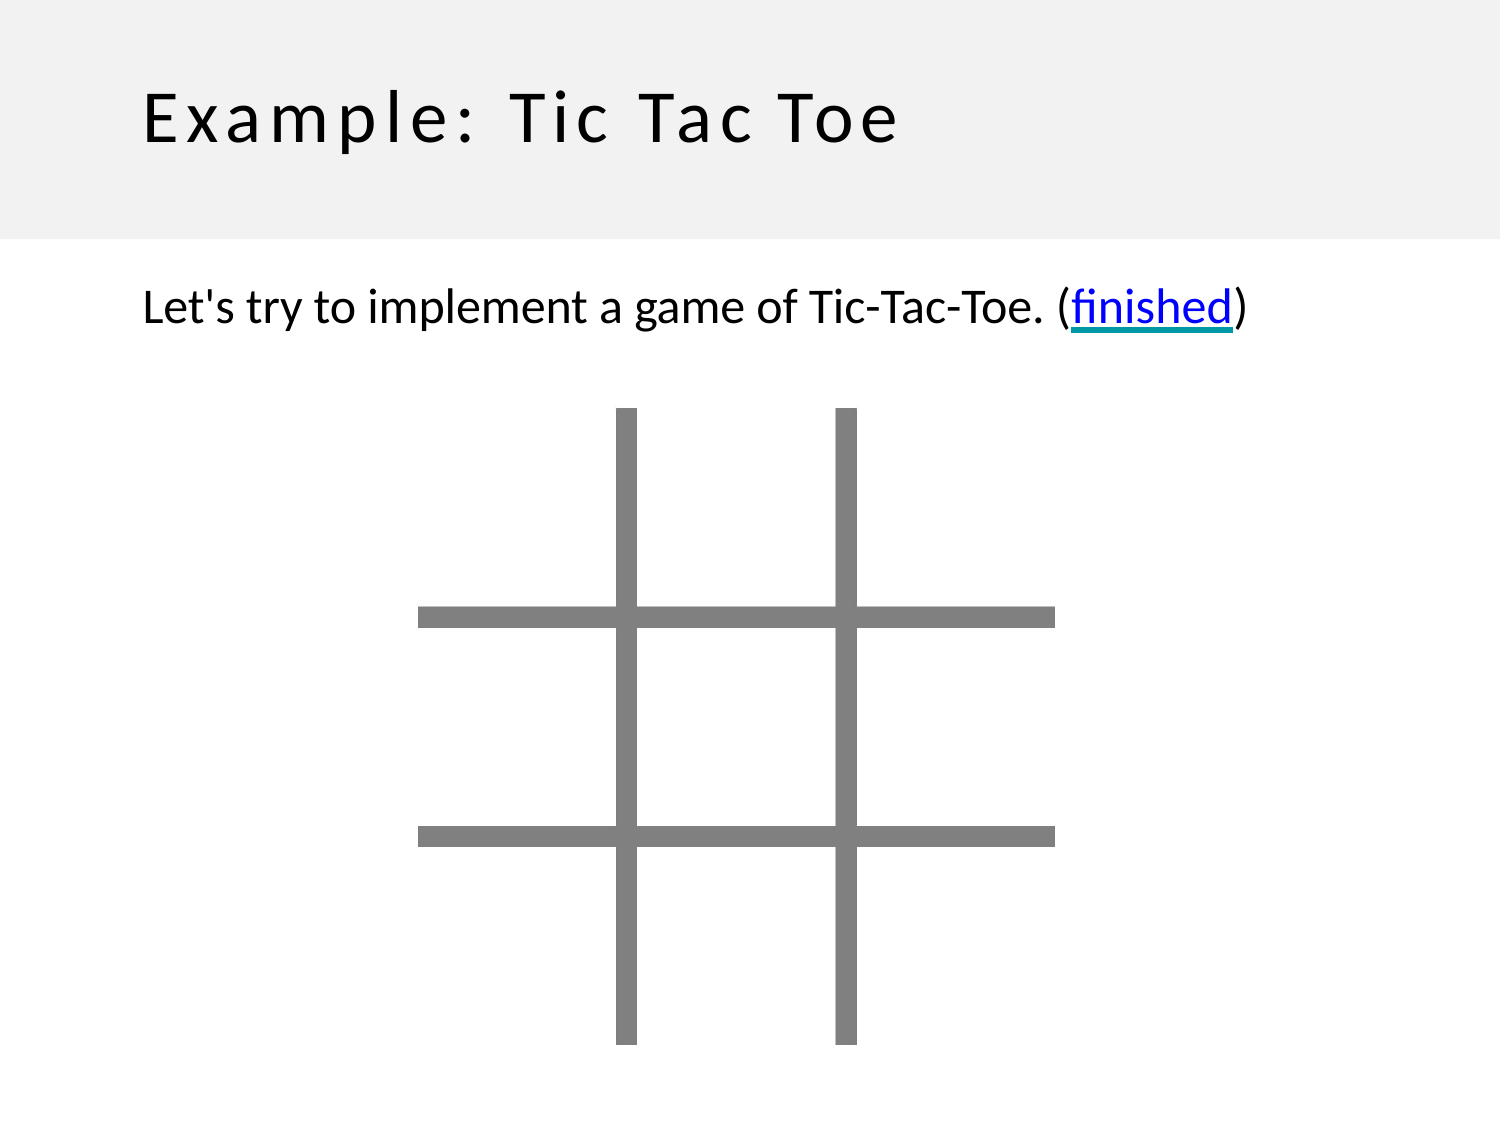

Example: Tic Tac Toe
Let's try to implement a game of Tic-Tac-Toe. (finished)